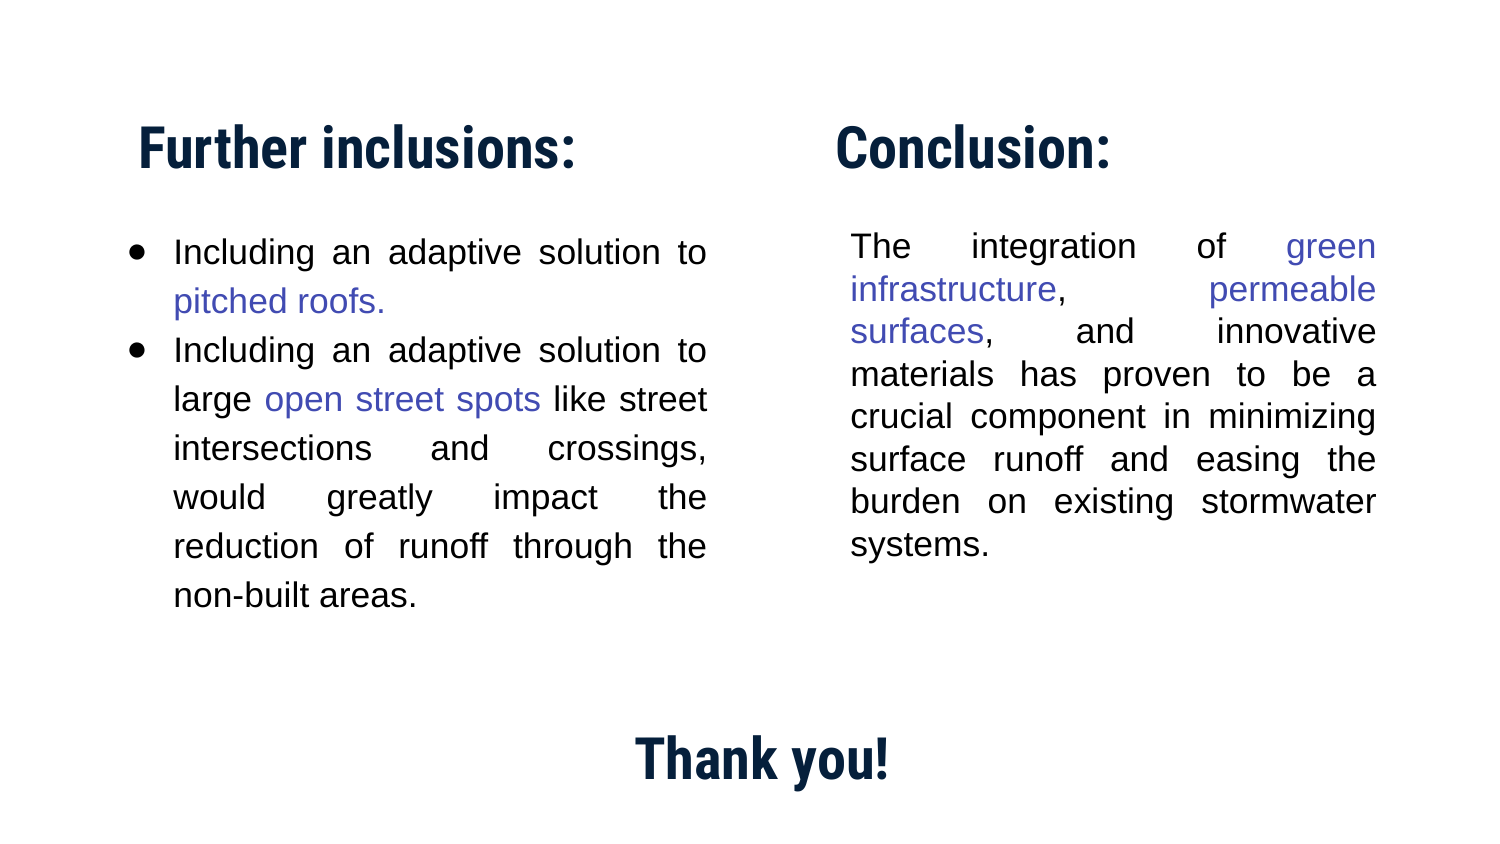

Further inclusions:
Conclusion:
Including an adaptive solution to pitched roofs.
Including an adaptive solution to large open street spots like street intersections and crossings, would greatly impact the reduction of runoff through the non-built areas.

The integration of green infrastructure, permeable surfaces, and innovative materials has proven to be a crucial component in minimizing surface runoff and easing the burden on existing stormwater systems.

Thank you!